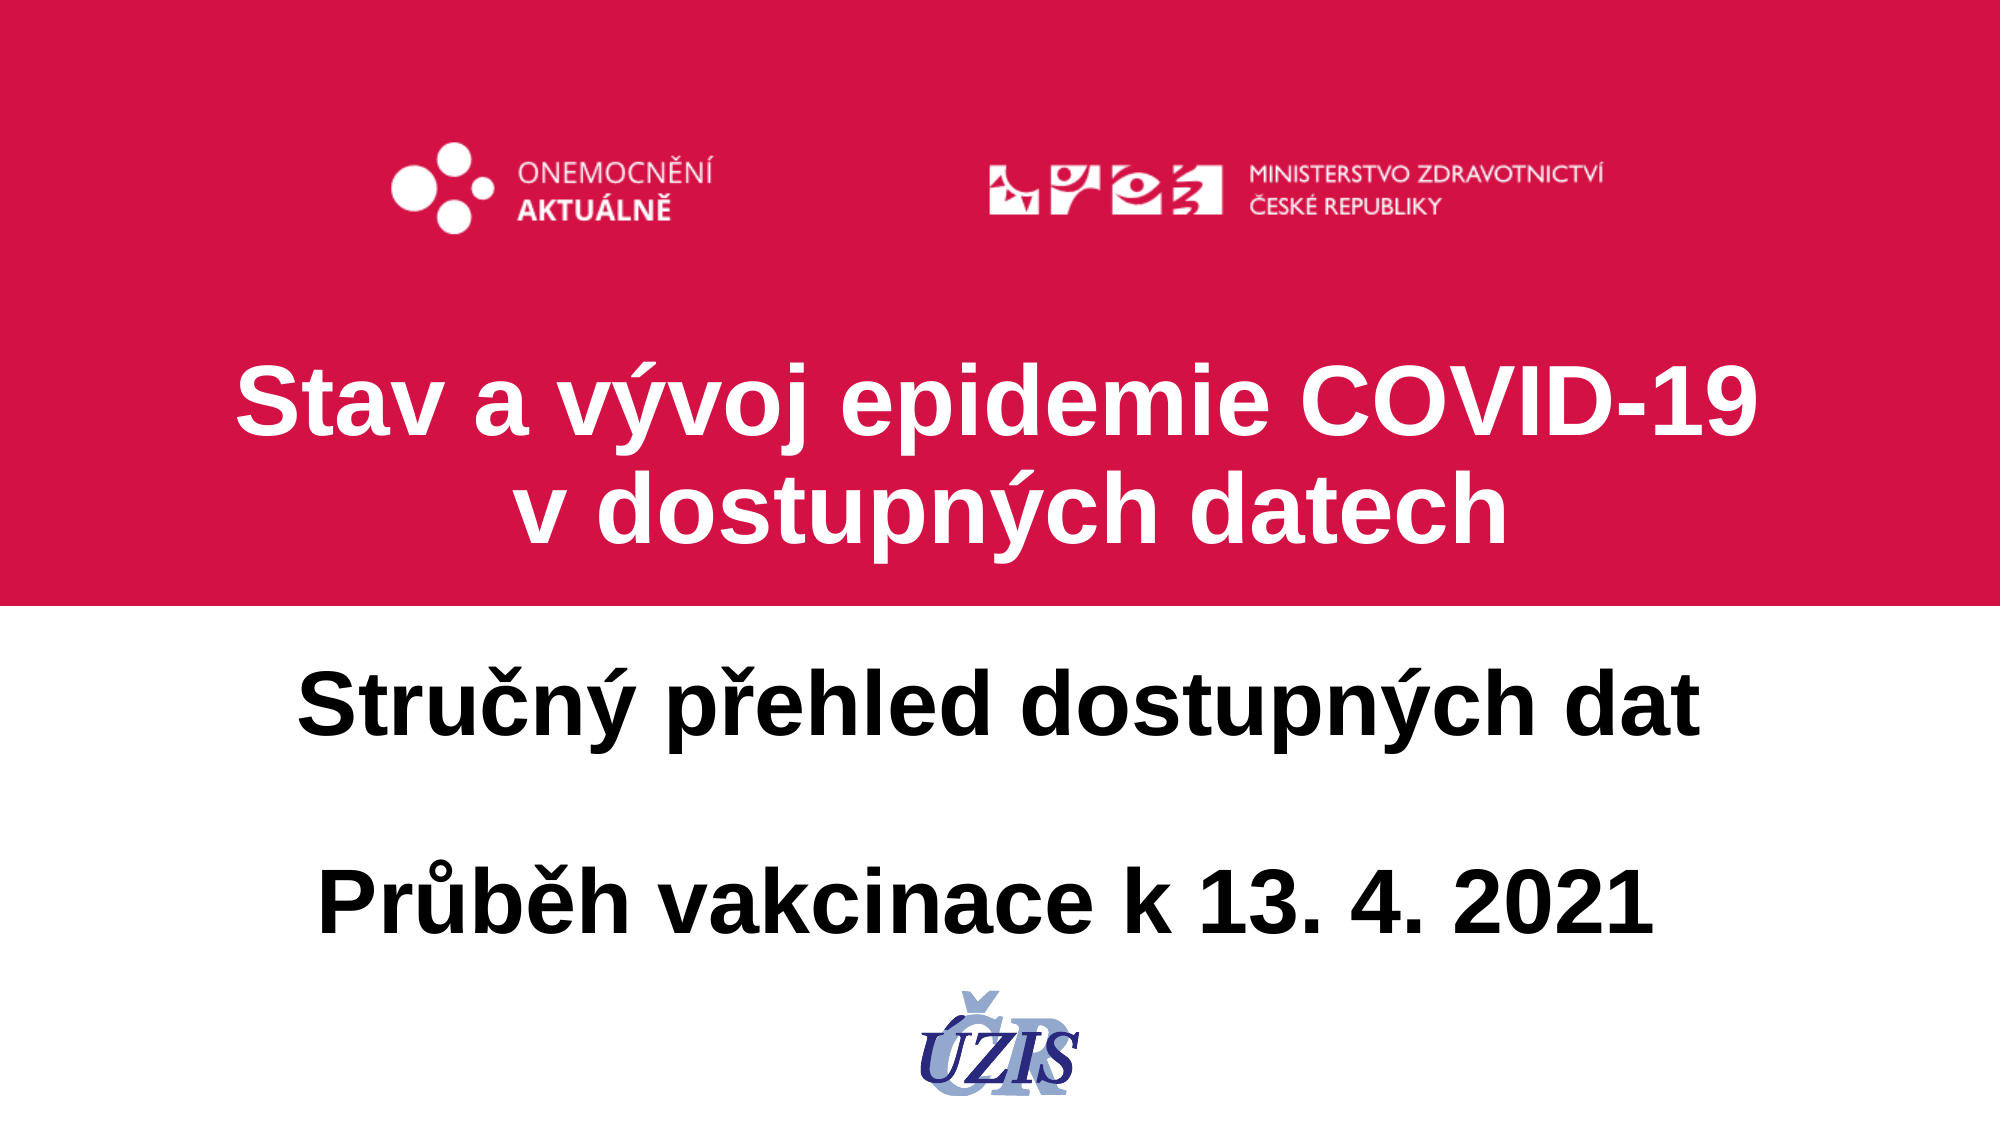

Stav a vývoj epidemie COVID-19
v dostupných datech
Stručný přehled dostupných dat

Průběh vakcinace k 13. 4. 2021